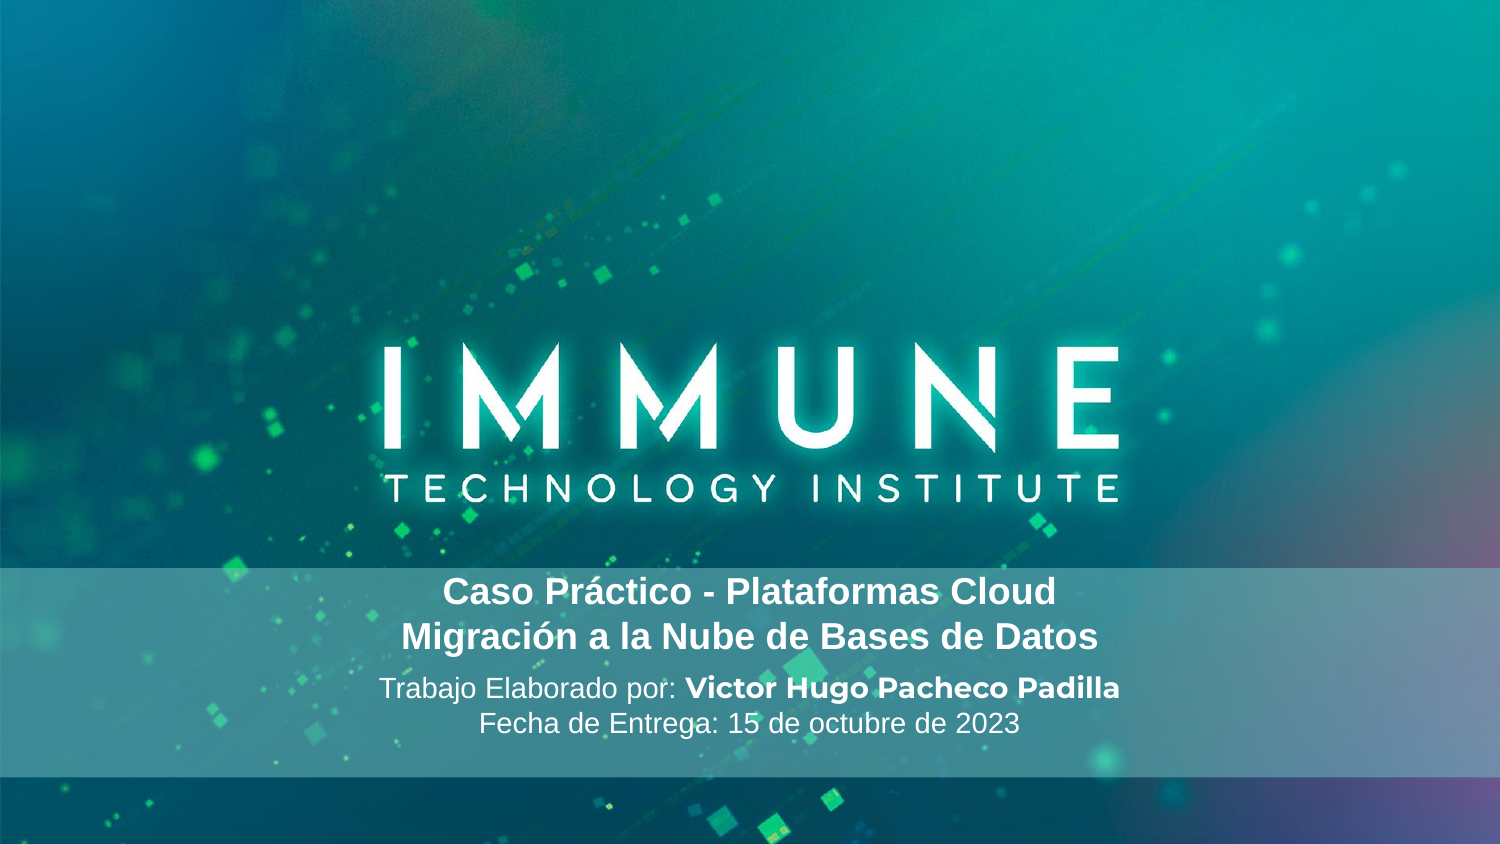

Caso Práctico - Plataformas Cloud
Migración a la Nube de Bases de Datos

Trabajo Elaborado por: Victor Hugo Pacheco Padilla
Fecha de Entrega: 15 de octubre de 2023